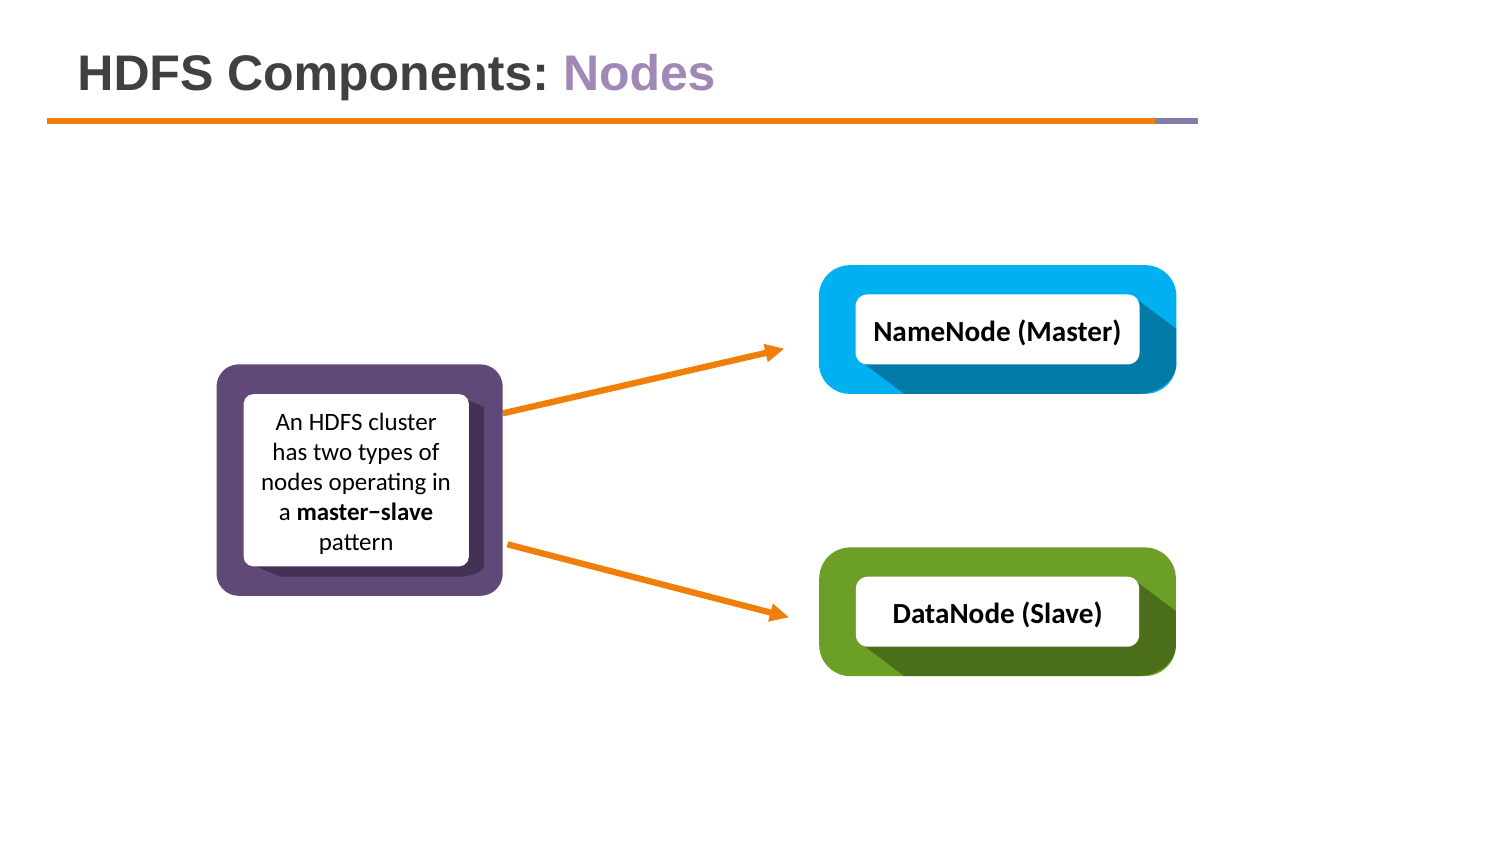

HDFS Components: Nodes
G
NameNode (Master)

An HDFS cluster has two types of nodes operating in a master−slave pattern

DataNode (Slave)